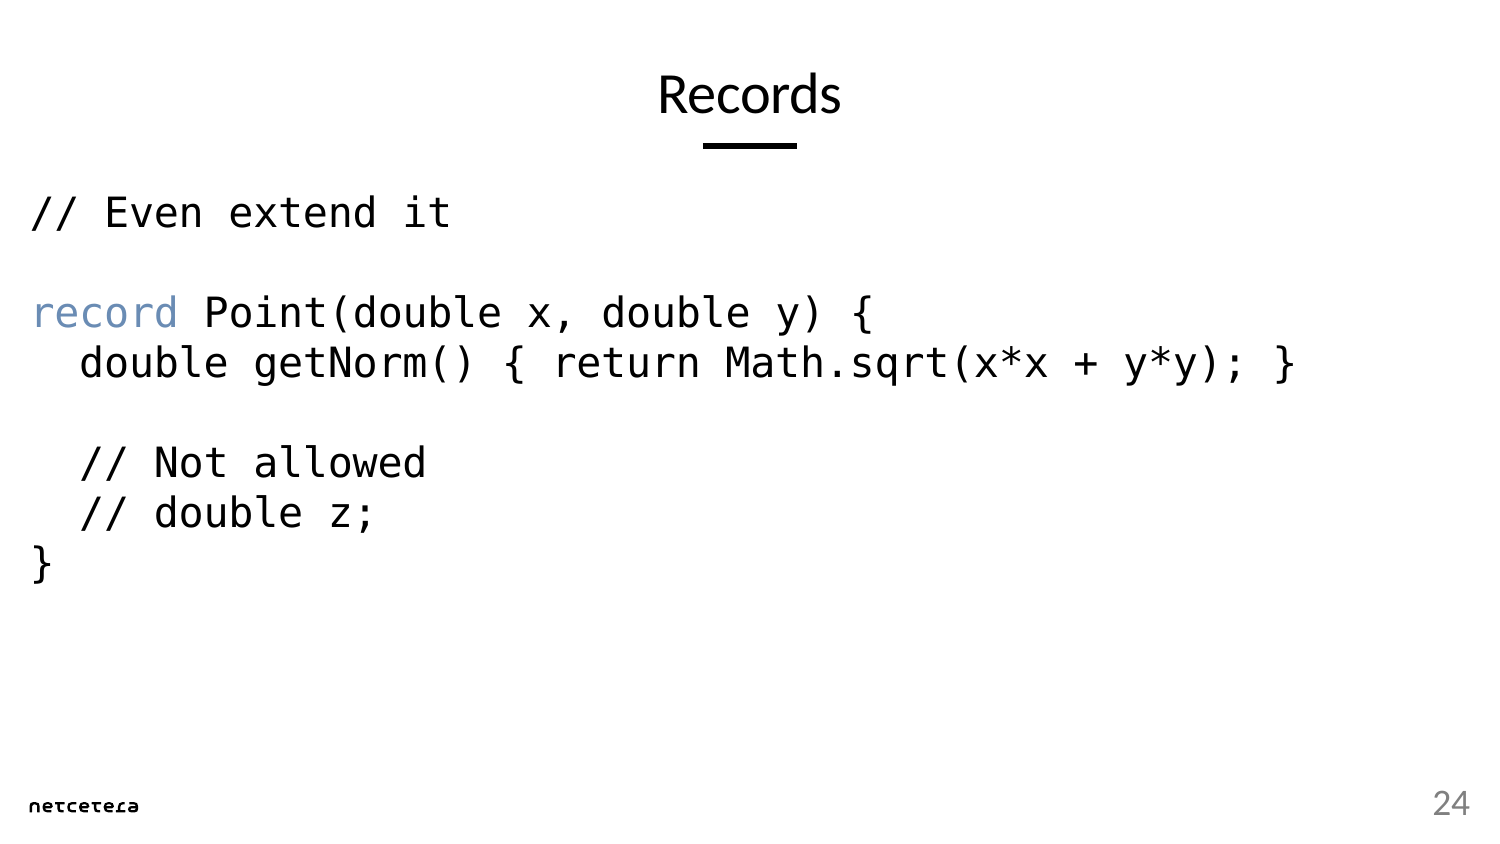

# Records
// Even extend it
record Point(double x, double y) {
  double getNorm() { return Math.sqrt(x*x + y*y); }
  // Not allowed
  // double z;
}

24